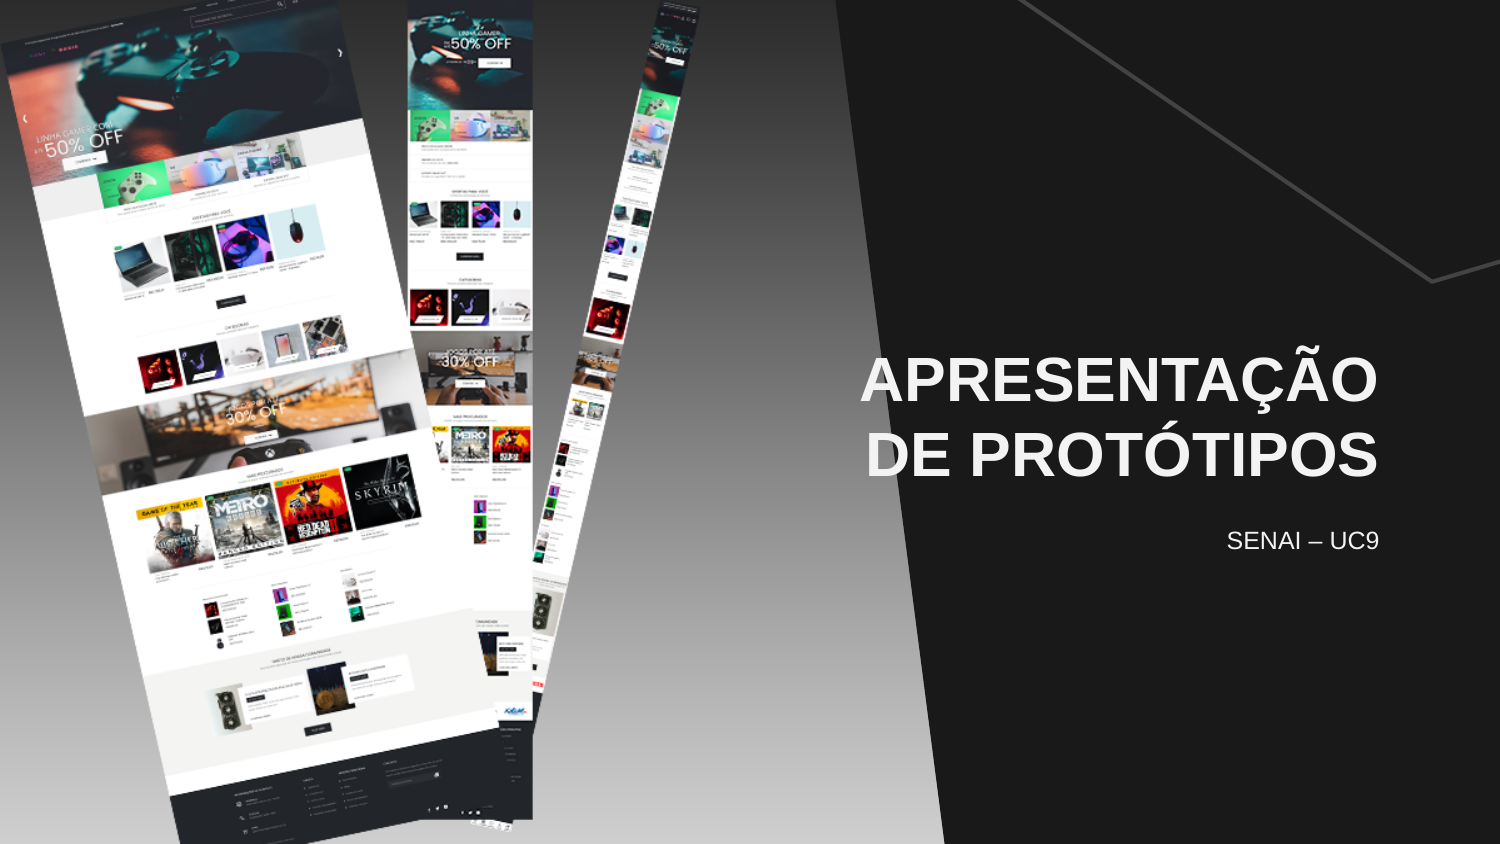

# APRESENTAÇÃO DE PROTÓTIPOS
SENAI – UC9